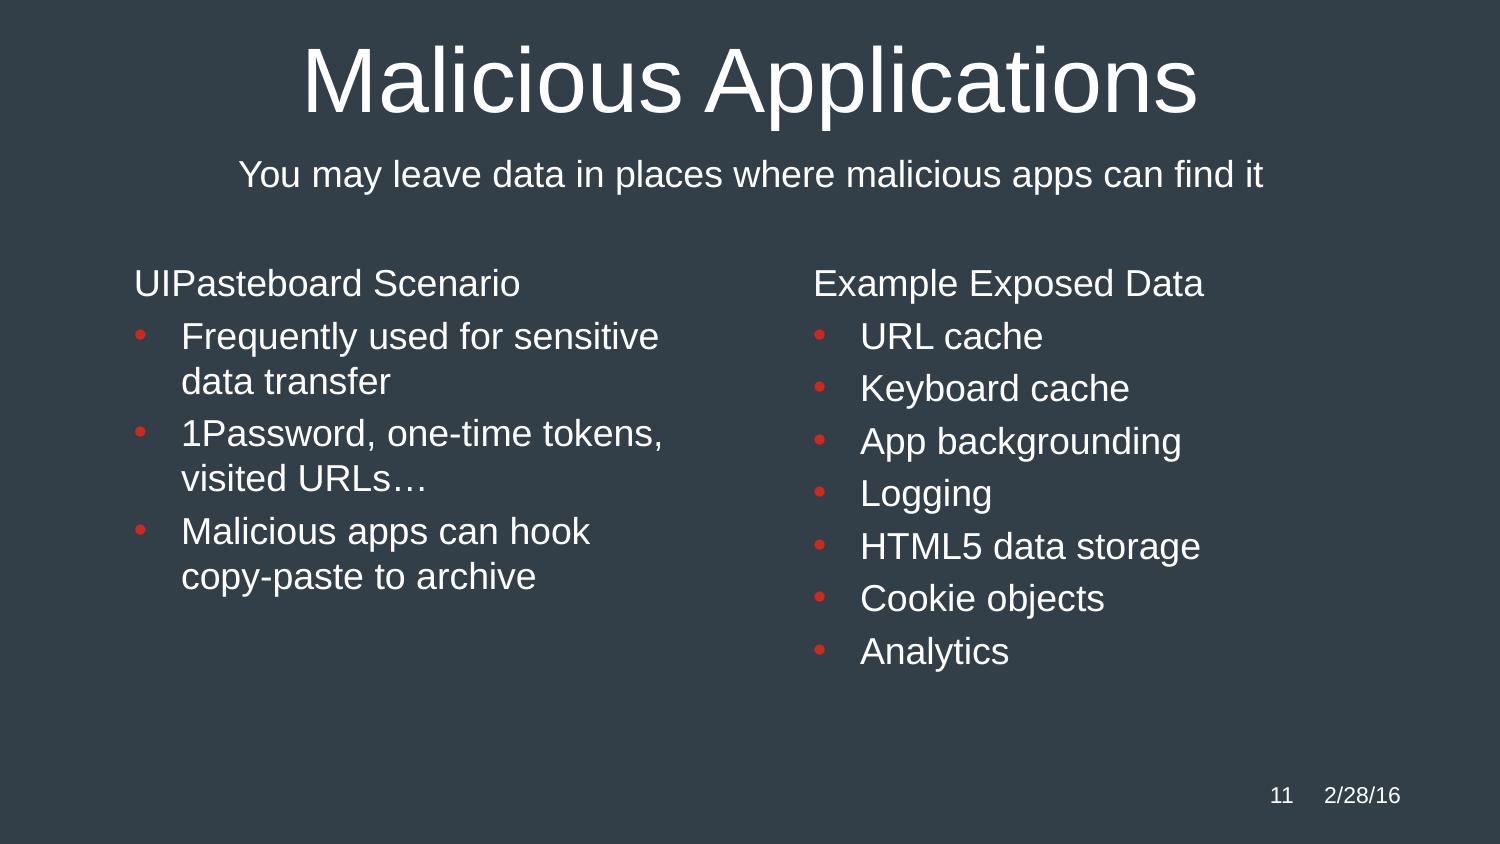

Malicious Applications
You may leave data in places where malicious apps can find it

UIPasteboard Scenario
Frequently used for sensitive data transfer
1Password, one-time tokens, visited URLs…
Malicious apps can hook copy-paste to archive

Example Exposed Data
URL cache
Keyboard cache
App backgrounding
Logging
HTML5 data storage
Cookie objects
Analytics
11
2/28/16